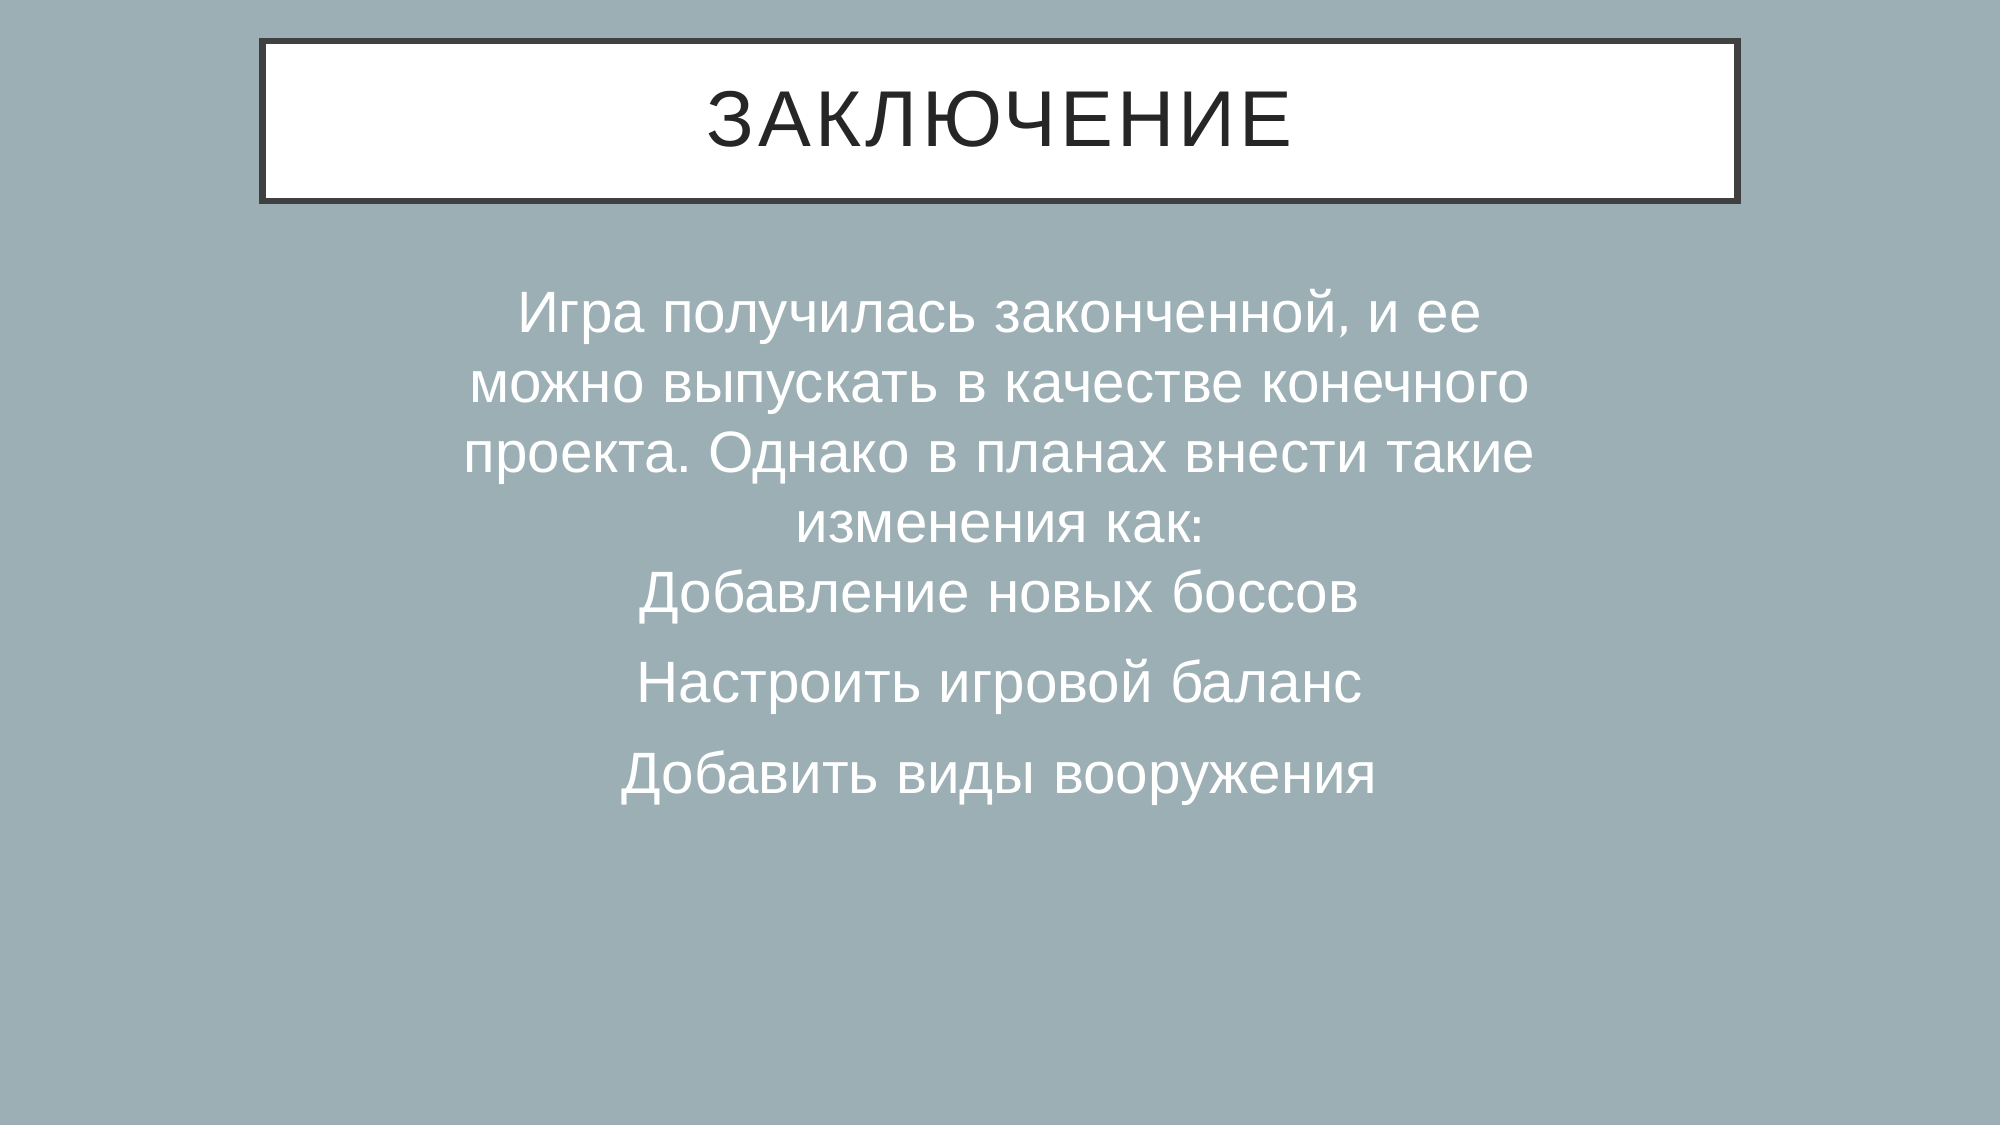

# Заключение
Игра получилась законченной, и ее можно выпускать в качестве конечного проекта. Однако в планах внести такие изменения как:
Добавление новых боссов
Настроить игровой баланс
Добавить виды вооружения